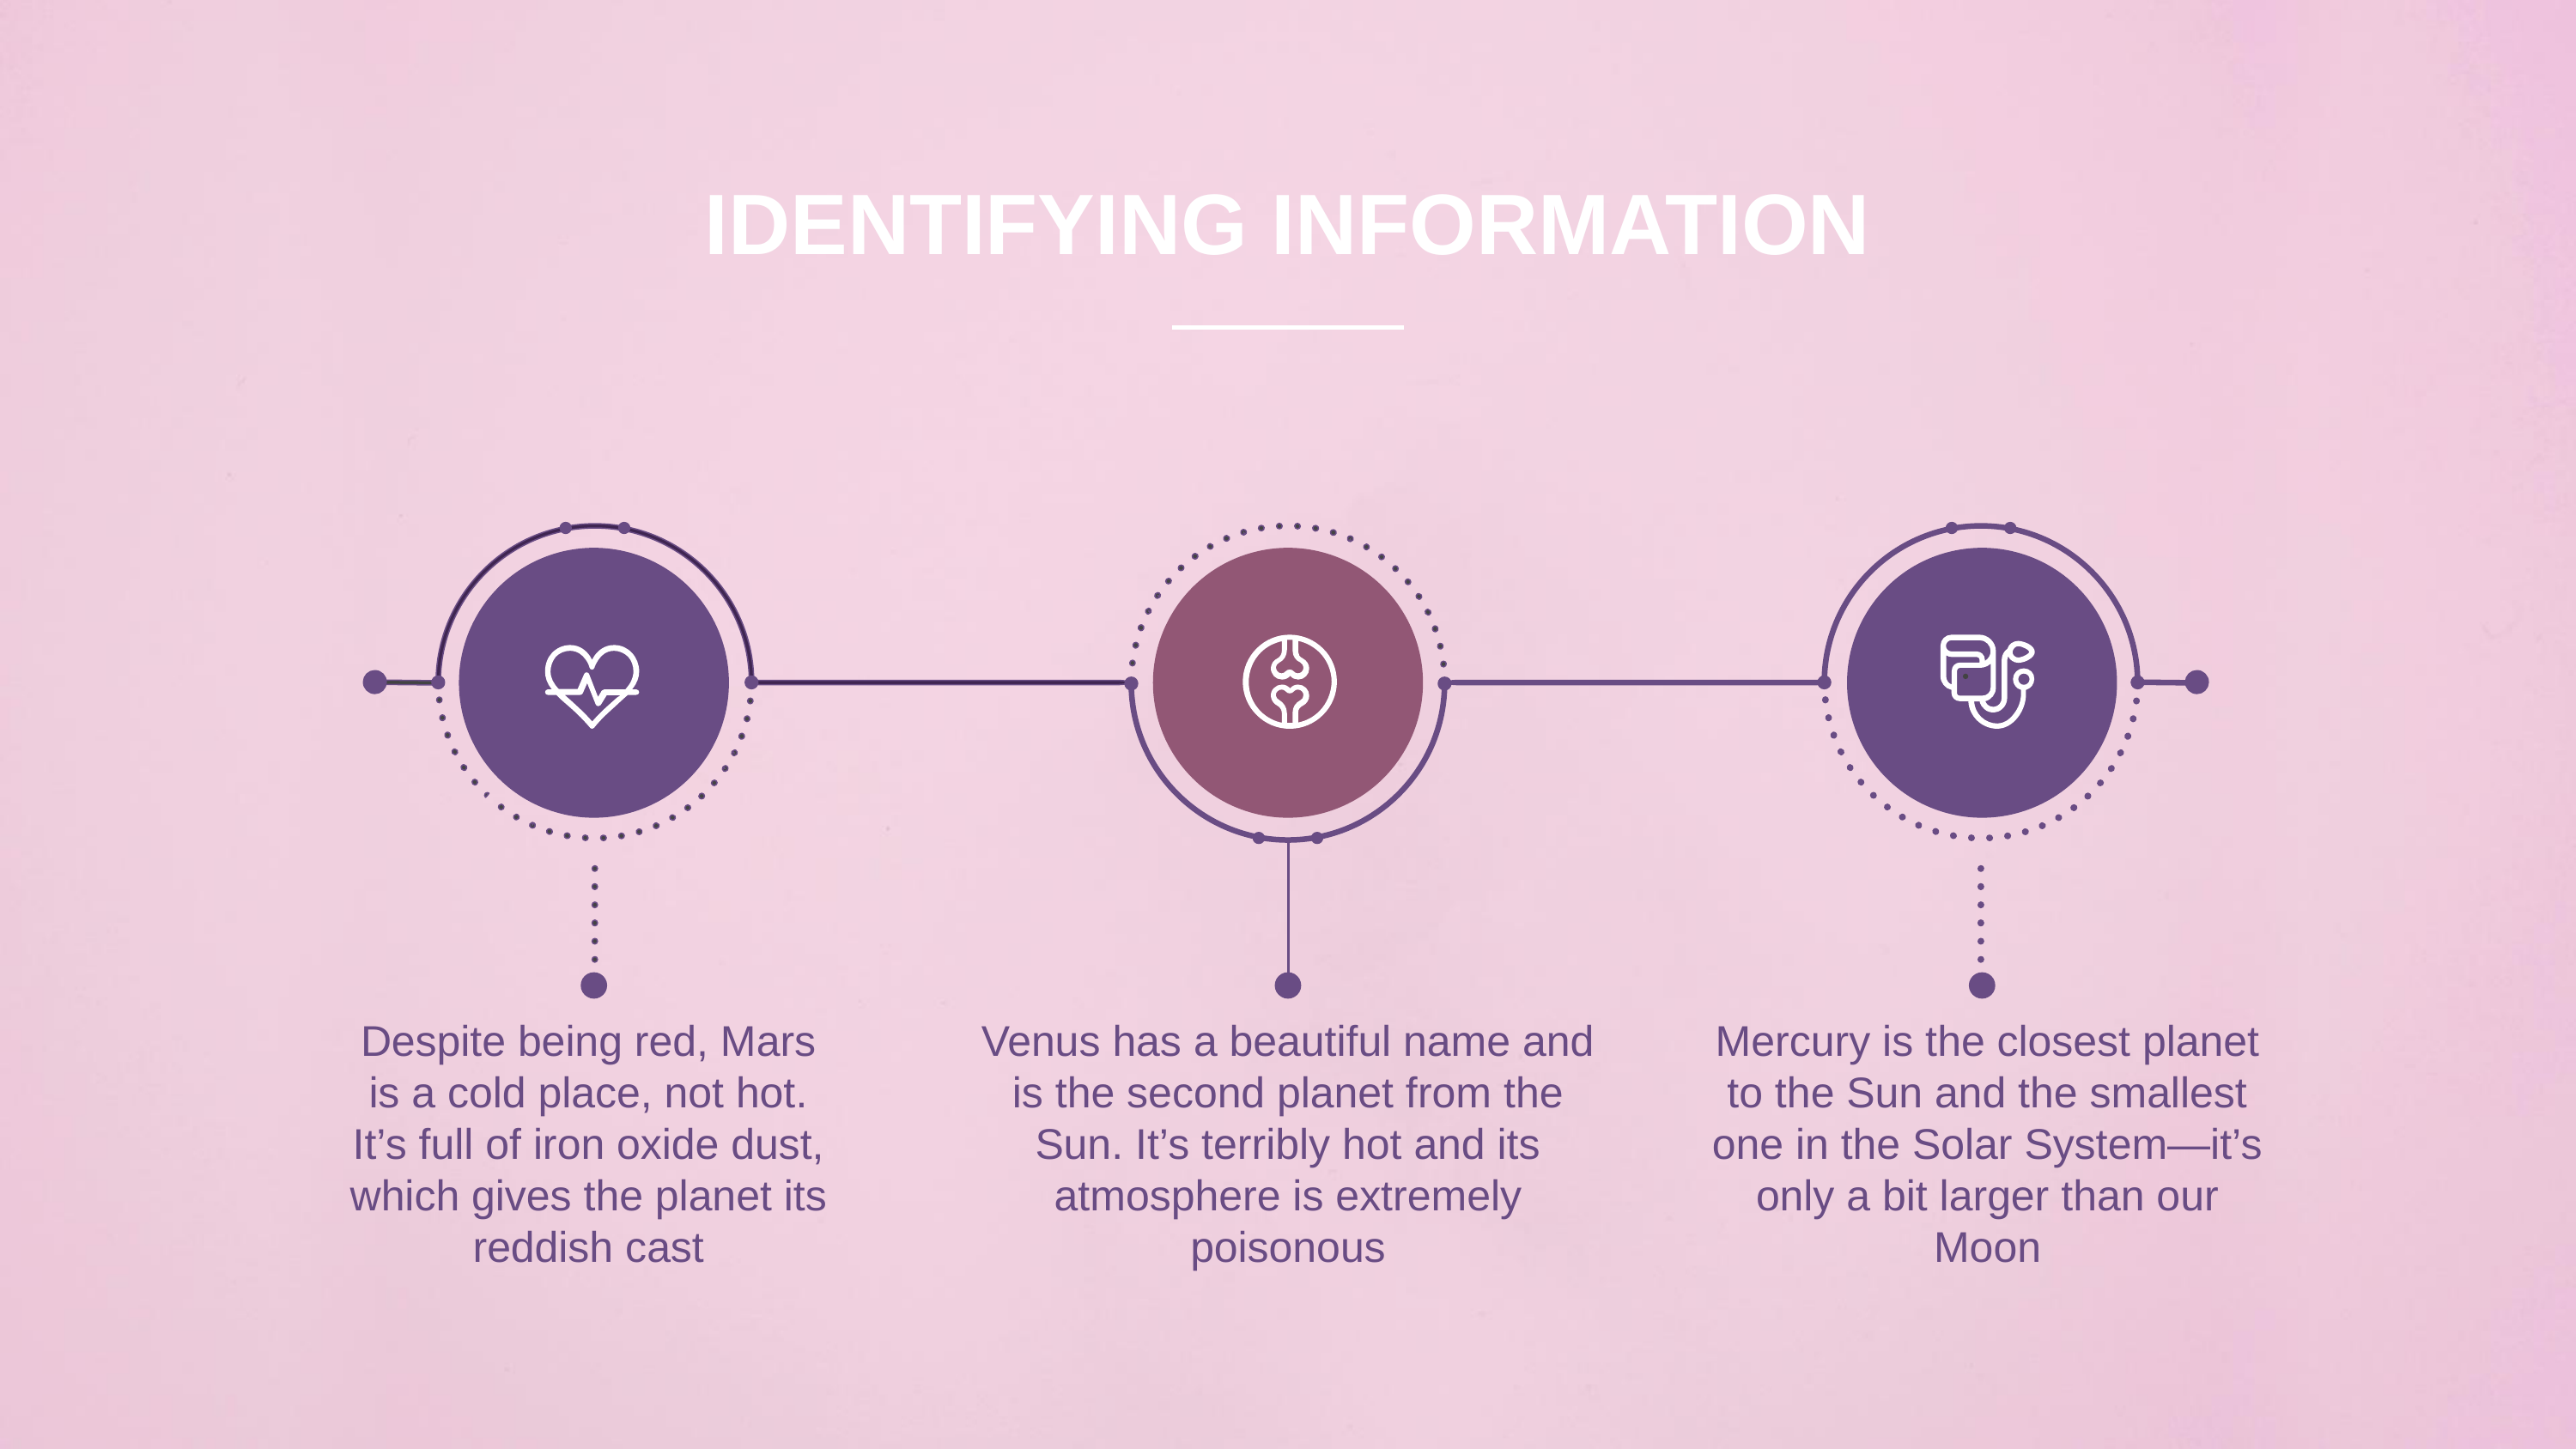

# IDENTIFYING INFORMATION

Despite being red, Mars is a cold place, not hot. It’s full of iron oxide dust, which gives the planet its reddish cast
Venus has a beautiful name and is the second planet from the Sun. It’s terribly hot and its atmosphere is extremely poisonous
Mercury is the closest planet to the Sun and the smallest one in the Solar System—it’s only a bit larger than our Moon